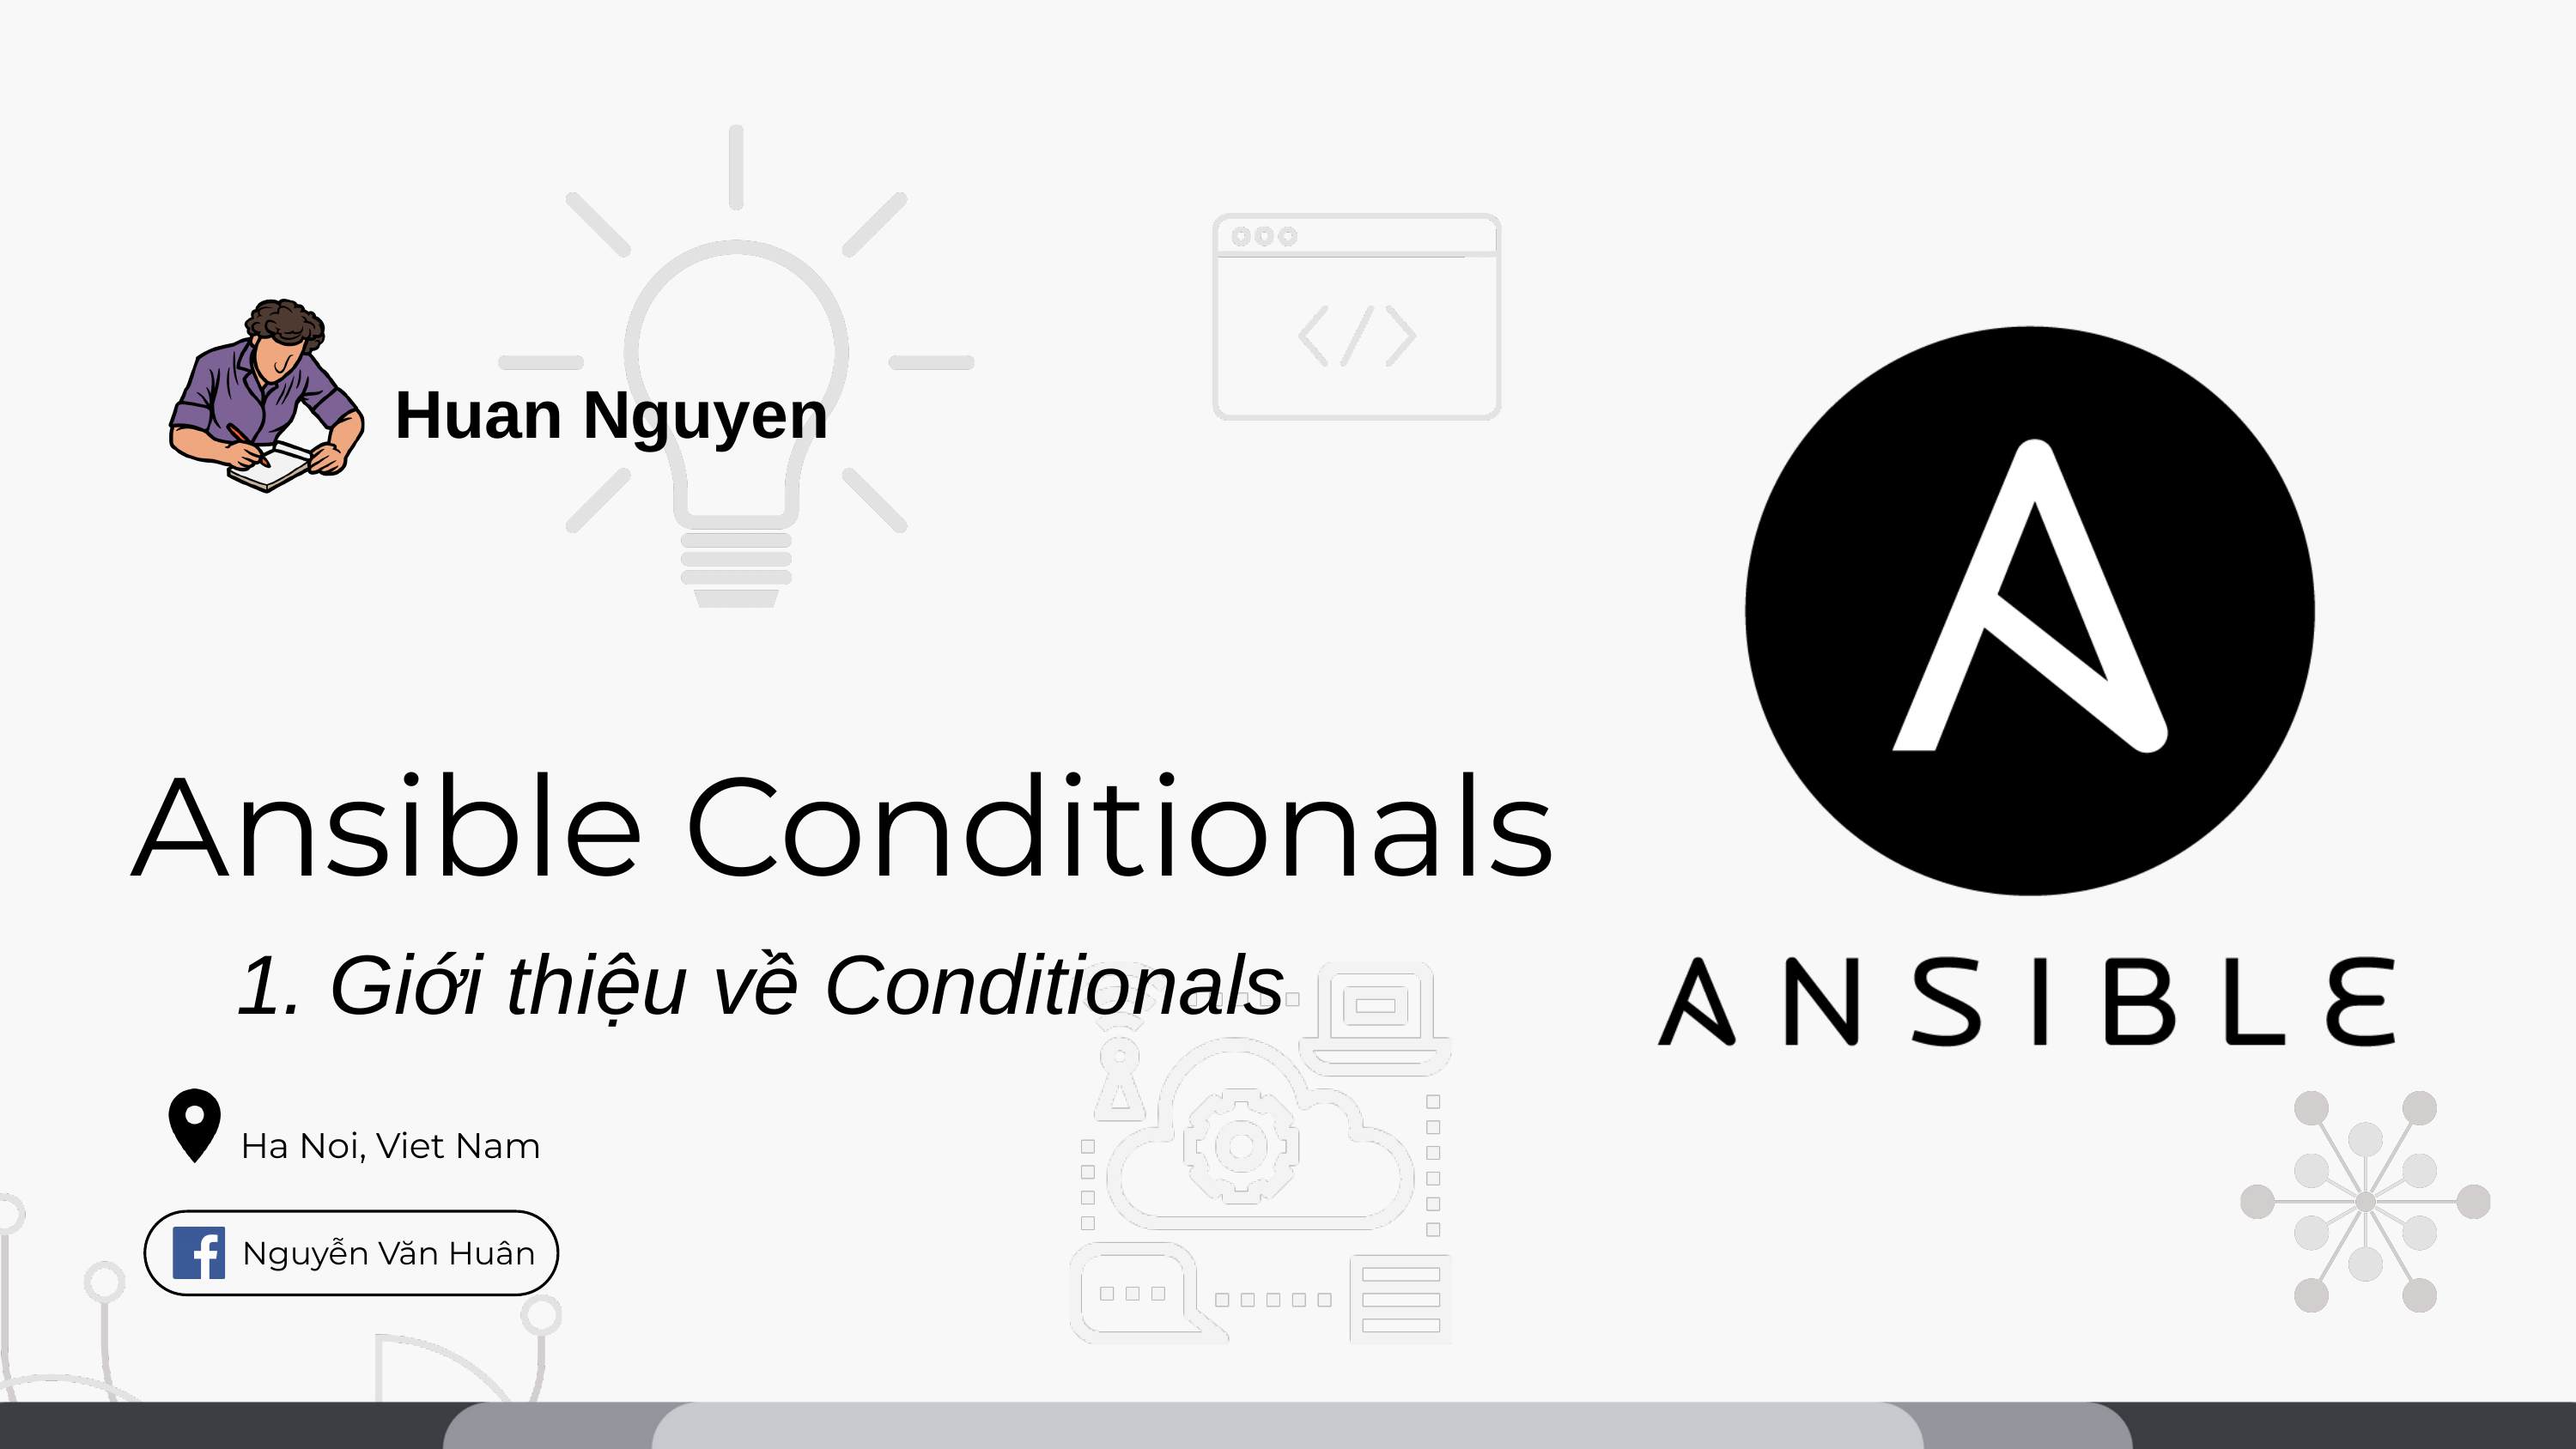

Huan Nguyen
Ansible Conditionals
1. Giới thiệu về Conditionals

Ha Noi, Viet Nam

         Nguyễn Văn Huân